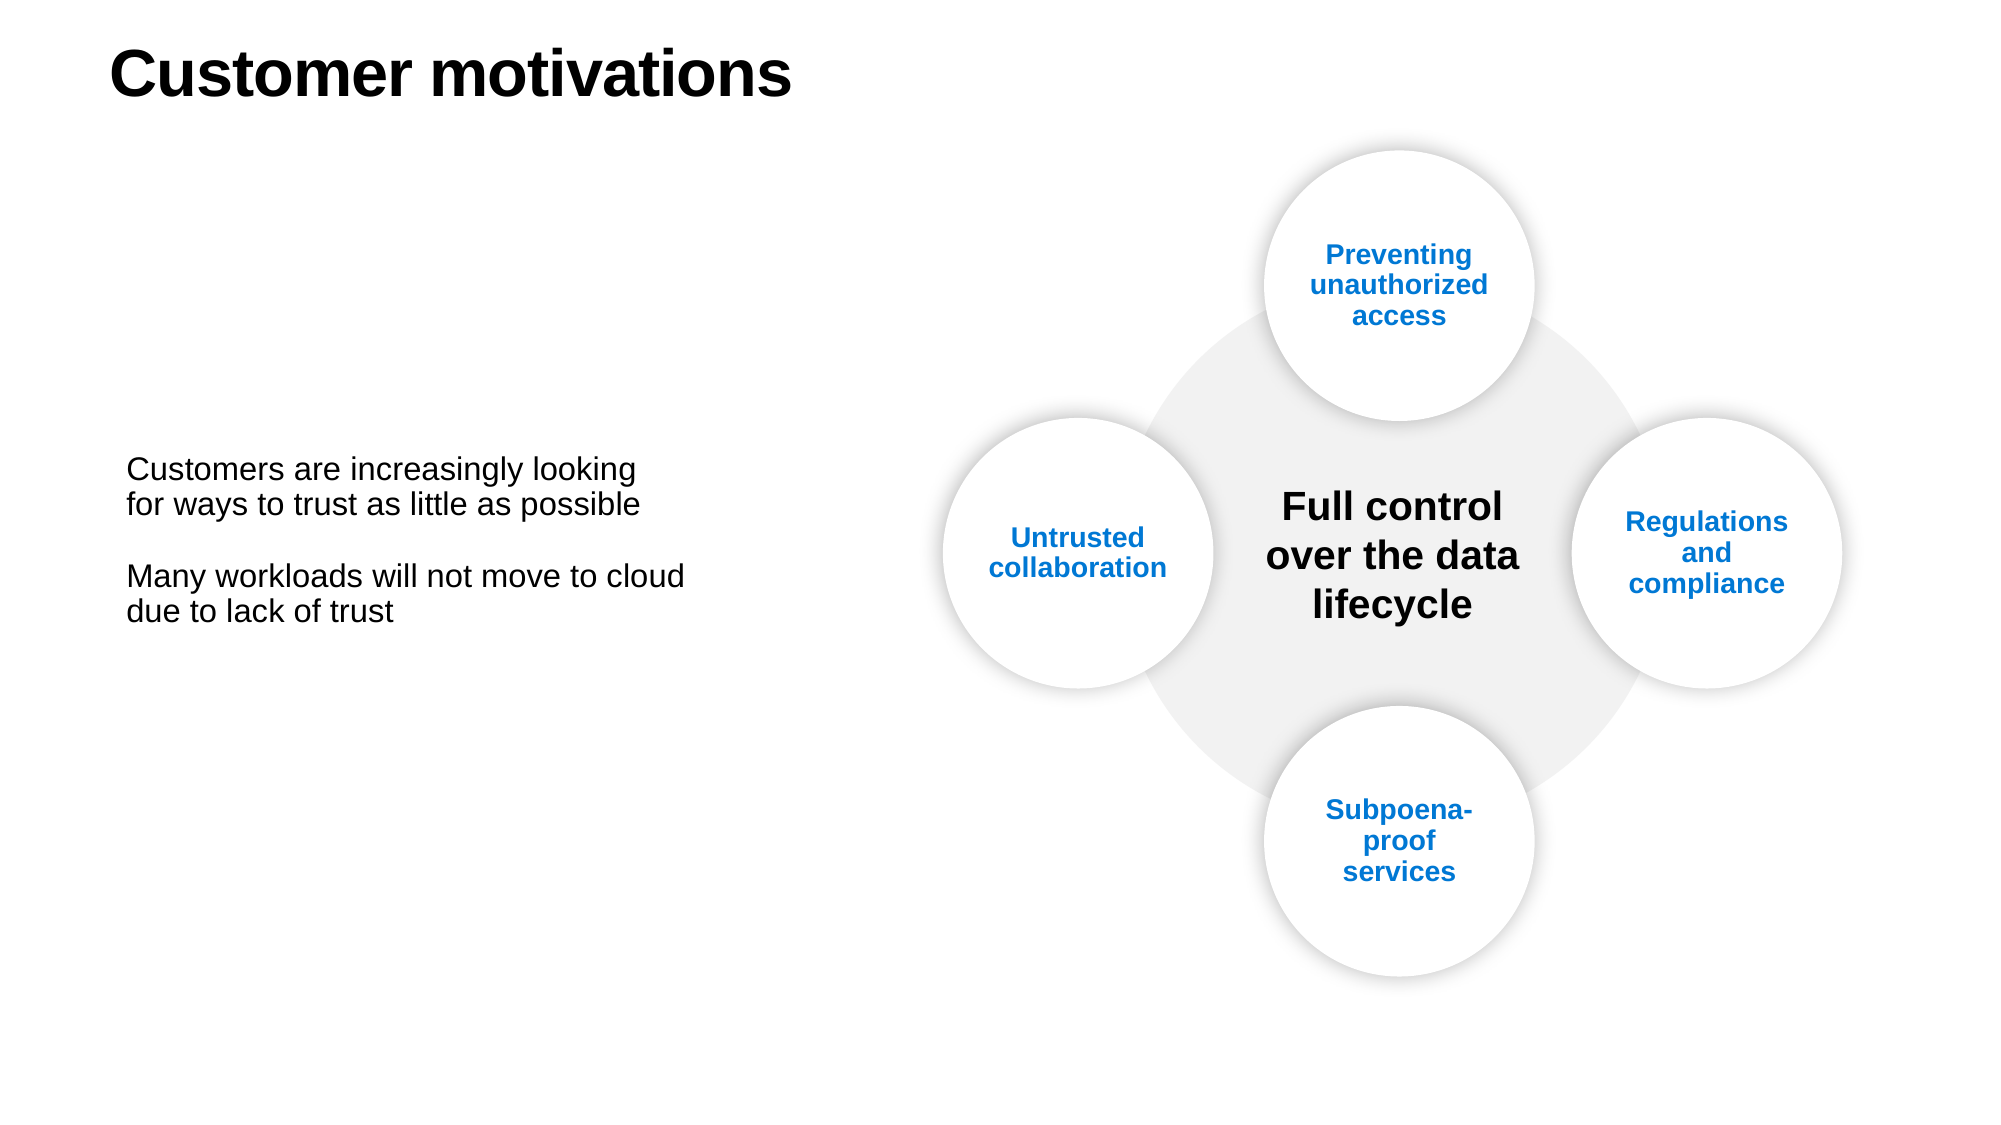

Customer motivations
Preventing unauthorized access
Full control
over the data lifecycle
Untrusted collaboration
Regulations
and compliance
Customers are increasingly looking
for ways to trust as little as possible
Many workloads will not move to cloud due to lack of trust
Subpoena-proof
services